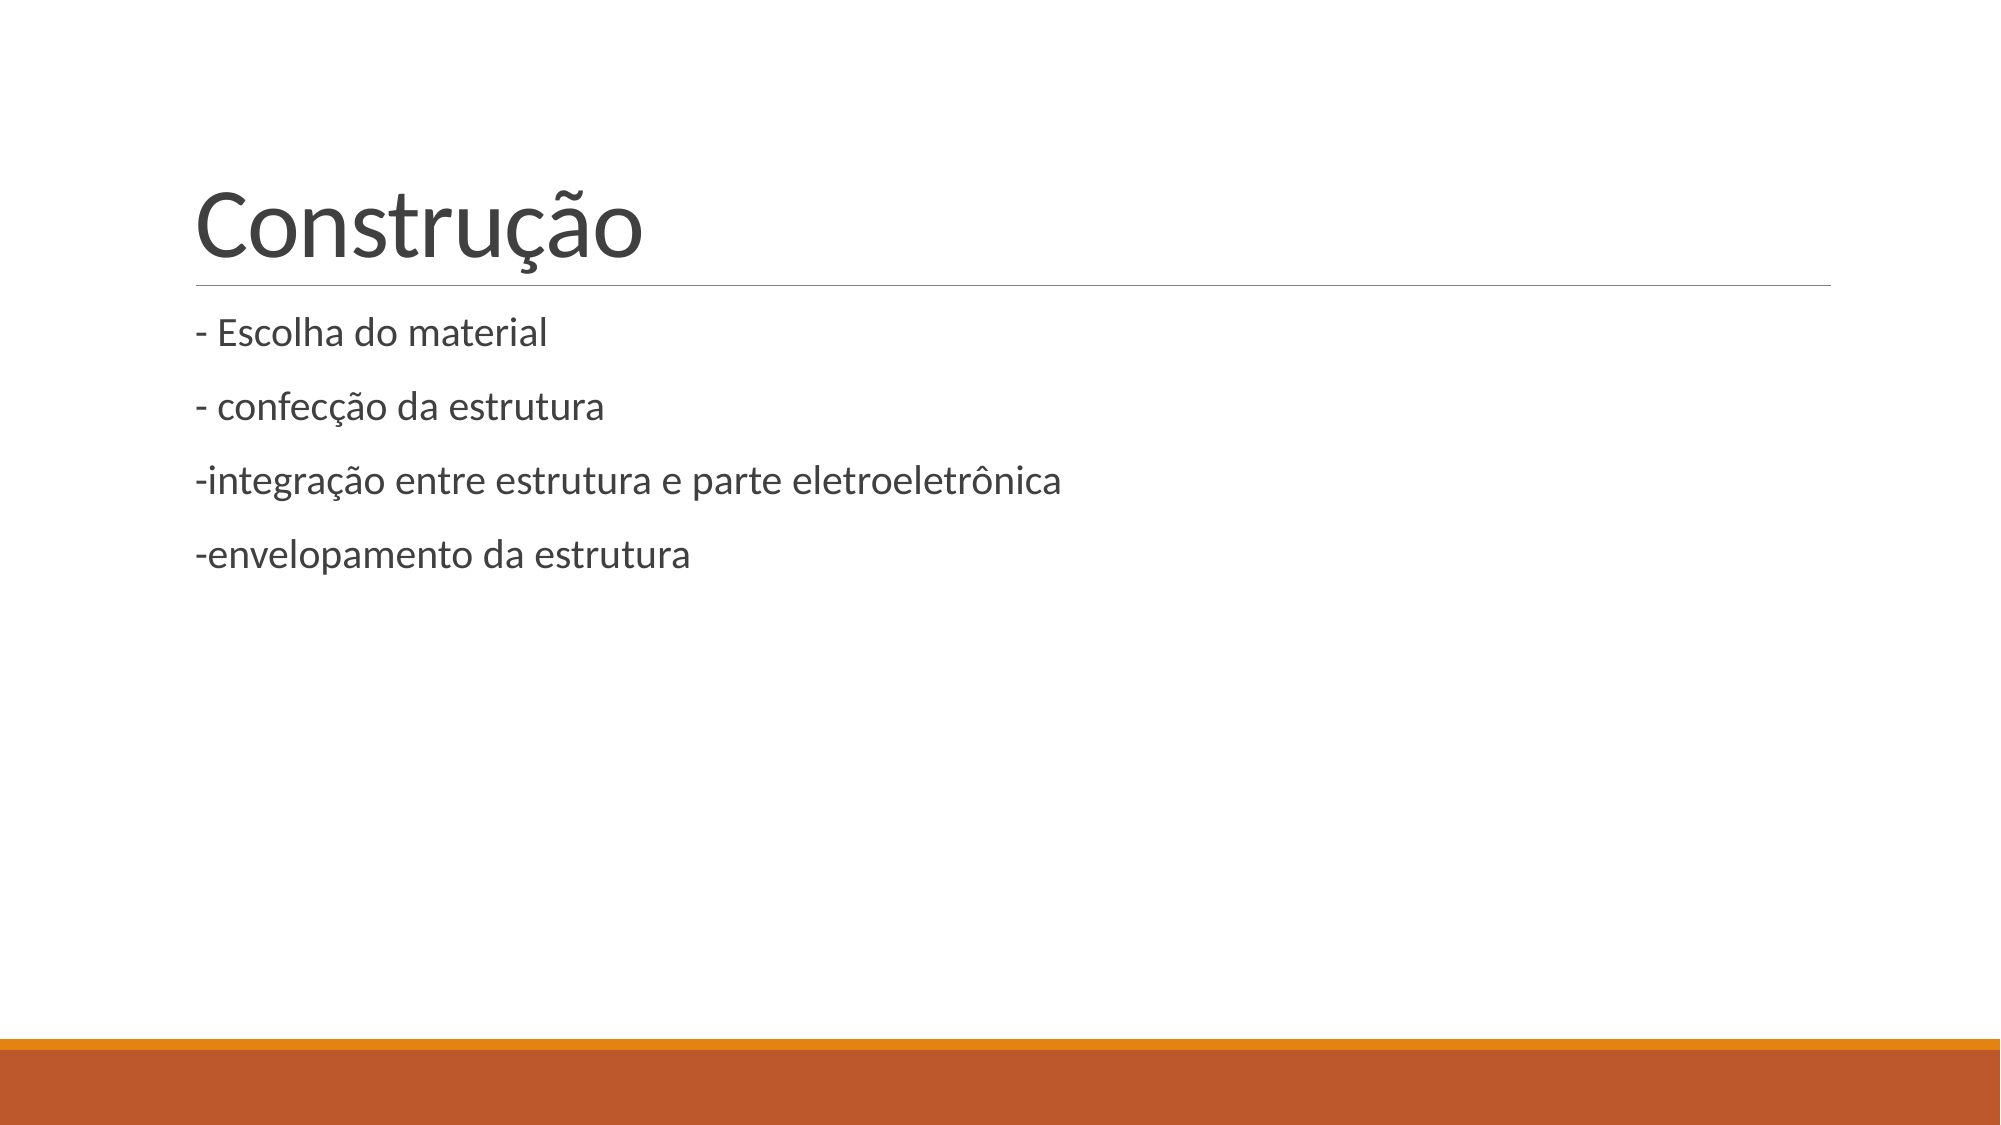

# Construção
- Escolha do material
- confecção da estrutura
-integração entre estrutura e parte eletroeletrônica
-envelopamento da estrutura